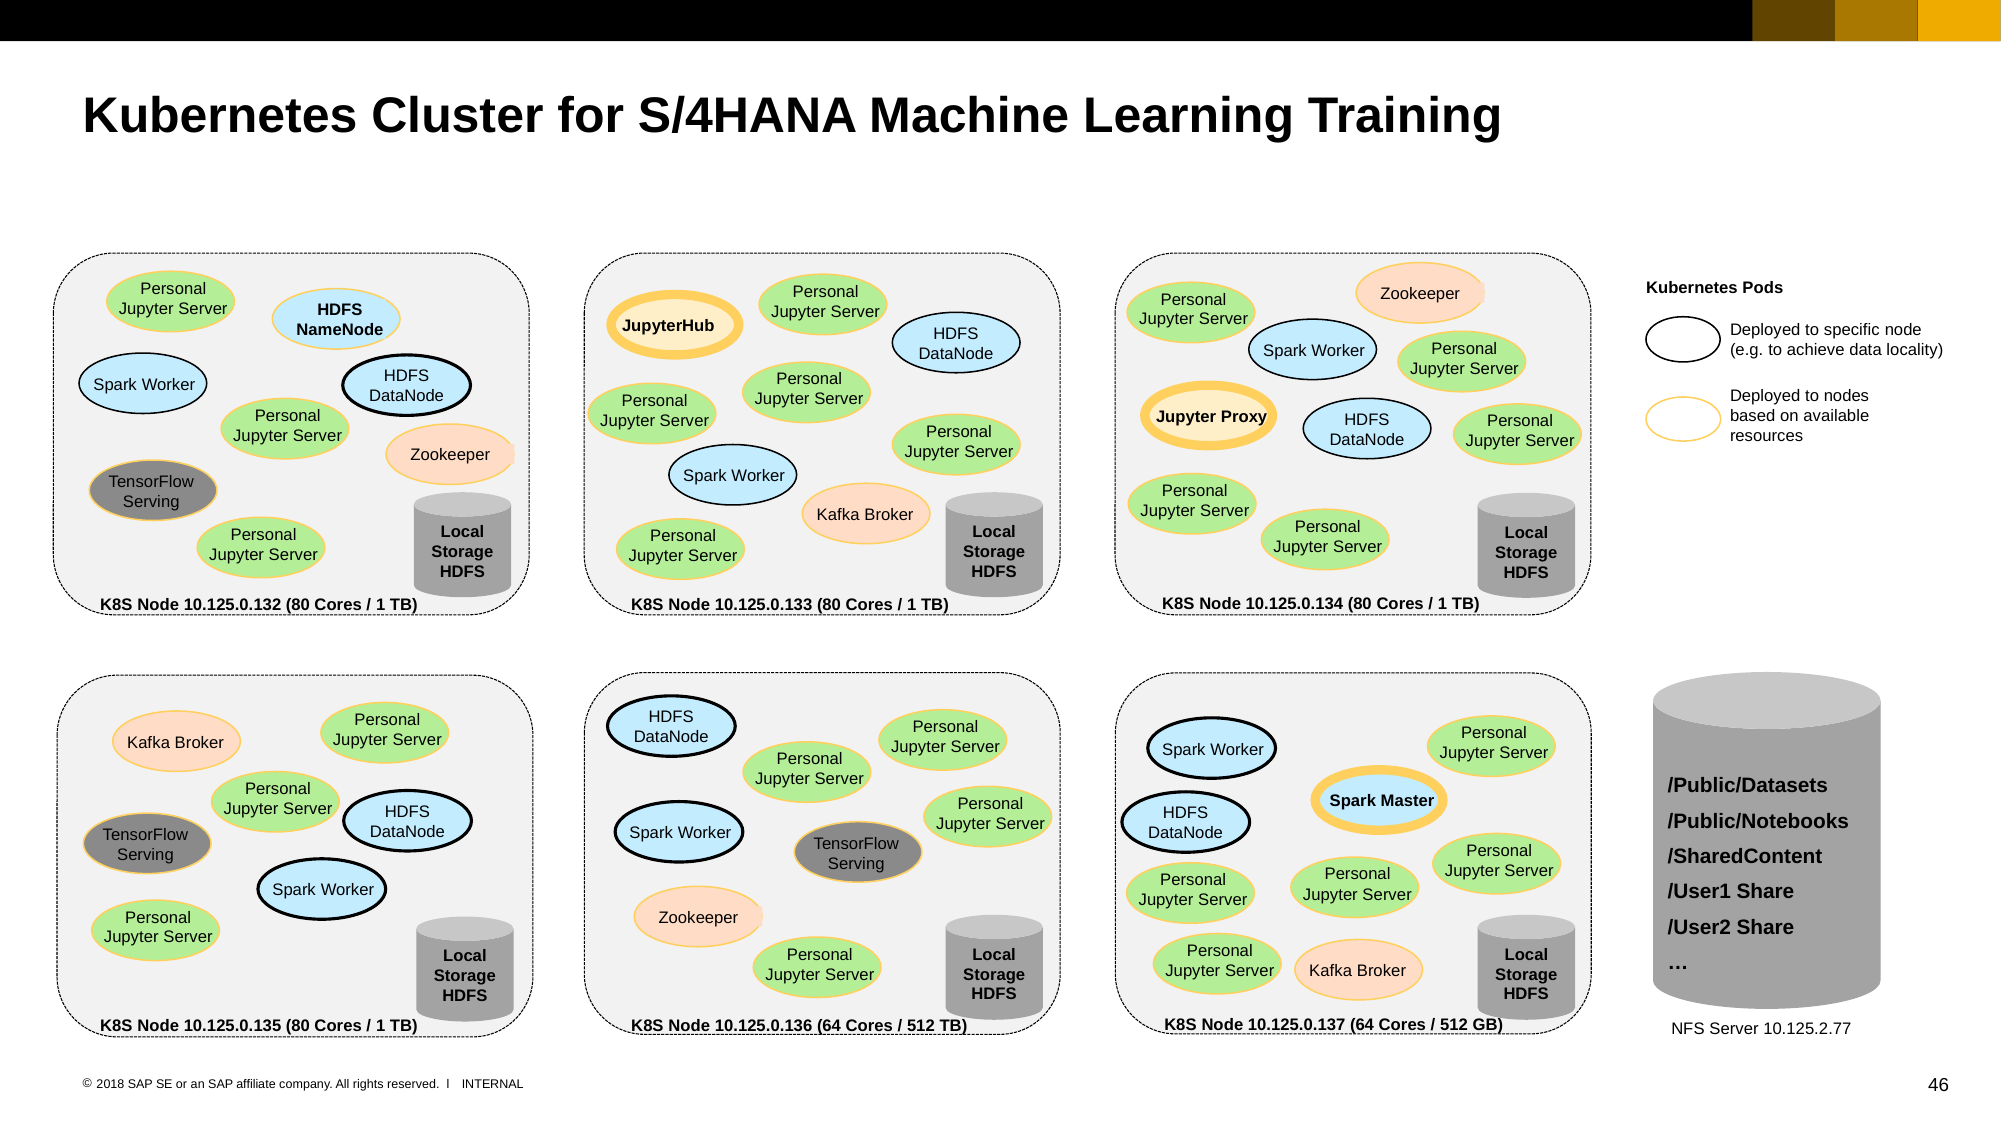

# Kubernetes Cluster for S/4HANA Machine Learning Training

Kubernetes Pods
Personal Jupyter Server
Personal Jupyter Server

Zookeeper
Personal Jupyter Server

HDFS NameNode

JupyterHub

Deployed to specific node (e.g. to achieve data locality)

HDFS DataNode

Personal Jupyter Server
Spark Worker

HDFS DataNode
Personal Jupyter Server
Spark Worker

Deployed to nodes based on available resources

Personal Jupyter Server

Personal Jupyter Server
Jupyter Proxy
HDFS DataNode
Personal Jupyter Server

Personal Jupyter Server

Zookeeper

Spark Worker
TensorFlow Serving

Personal Jupyter Server

Local Storage HDFS
Local Storage HDFS
Local Storage HDFS
Kafka Broker

Personal Jupyter Server

Personal Jupyter Server
Personal Jupyter Server
K8S Node 10.125.0.134 (80 Cores / 1 TB)
K8S Node 10.125.0.133 (80 Cores / 1 TB)
K8S Node 10.125.0.132 (80 Cores / 1 TB)

/Public/Datasets
/Public/Notebooks
/SharedContent
/User1 Share
/User2 Share
…

HDFS DataNode
Personal Jupyter Server

Personal Jupyter Server

Personal Jupyter Server
Kafka Broker
Spark Worker

Personal Jupyter Server

Personal Jupyter Server

Spark Master

Personal Jupyter Server
HDFS DataNode

HDFS DataNode

Spark Worker
TensorFlow Serving
TensorFlow Serving

Personal Jupyter Server

Personal Jupyter Server
Personal Jupyter Server
Spark Worker

Personal Jupyter Server
Zookeeper
Local Storage HDFS
Local Storage HDFS
Local Storage HDFS

Personal Jupyter Server
Personal Jupyter Server
Kafka Broker
K8S Node 10.125.0.137 (64 Cores / 512 GB)
K8S Node 10.125.0.136 (64 Cores / 512 TB)
K8S Node 10.125.0.135 (80 Cores / 1 TB)
NFS Server 10.125.2.77